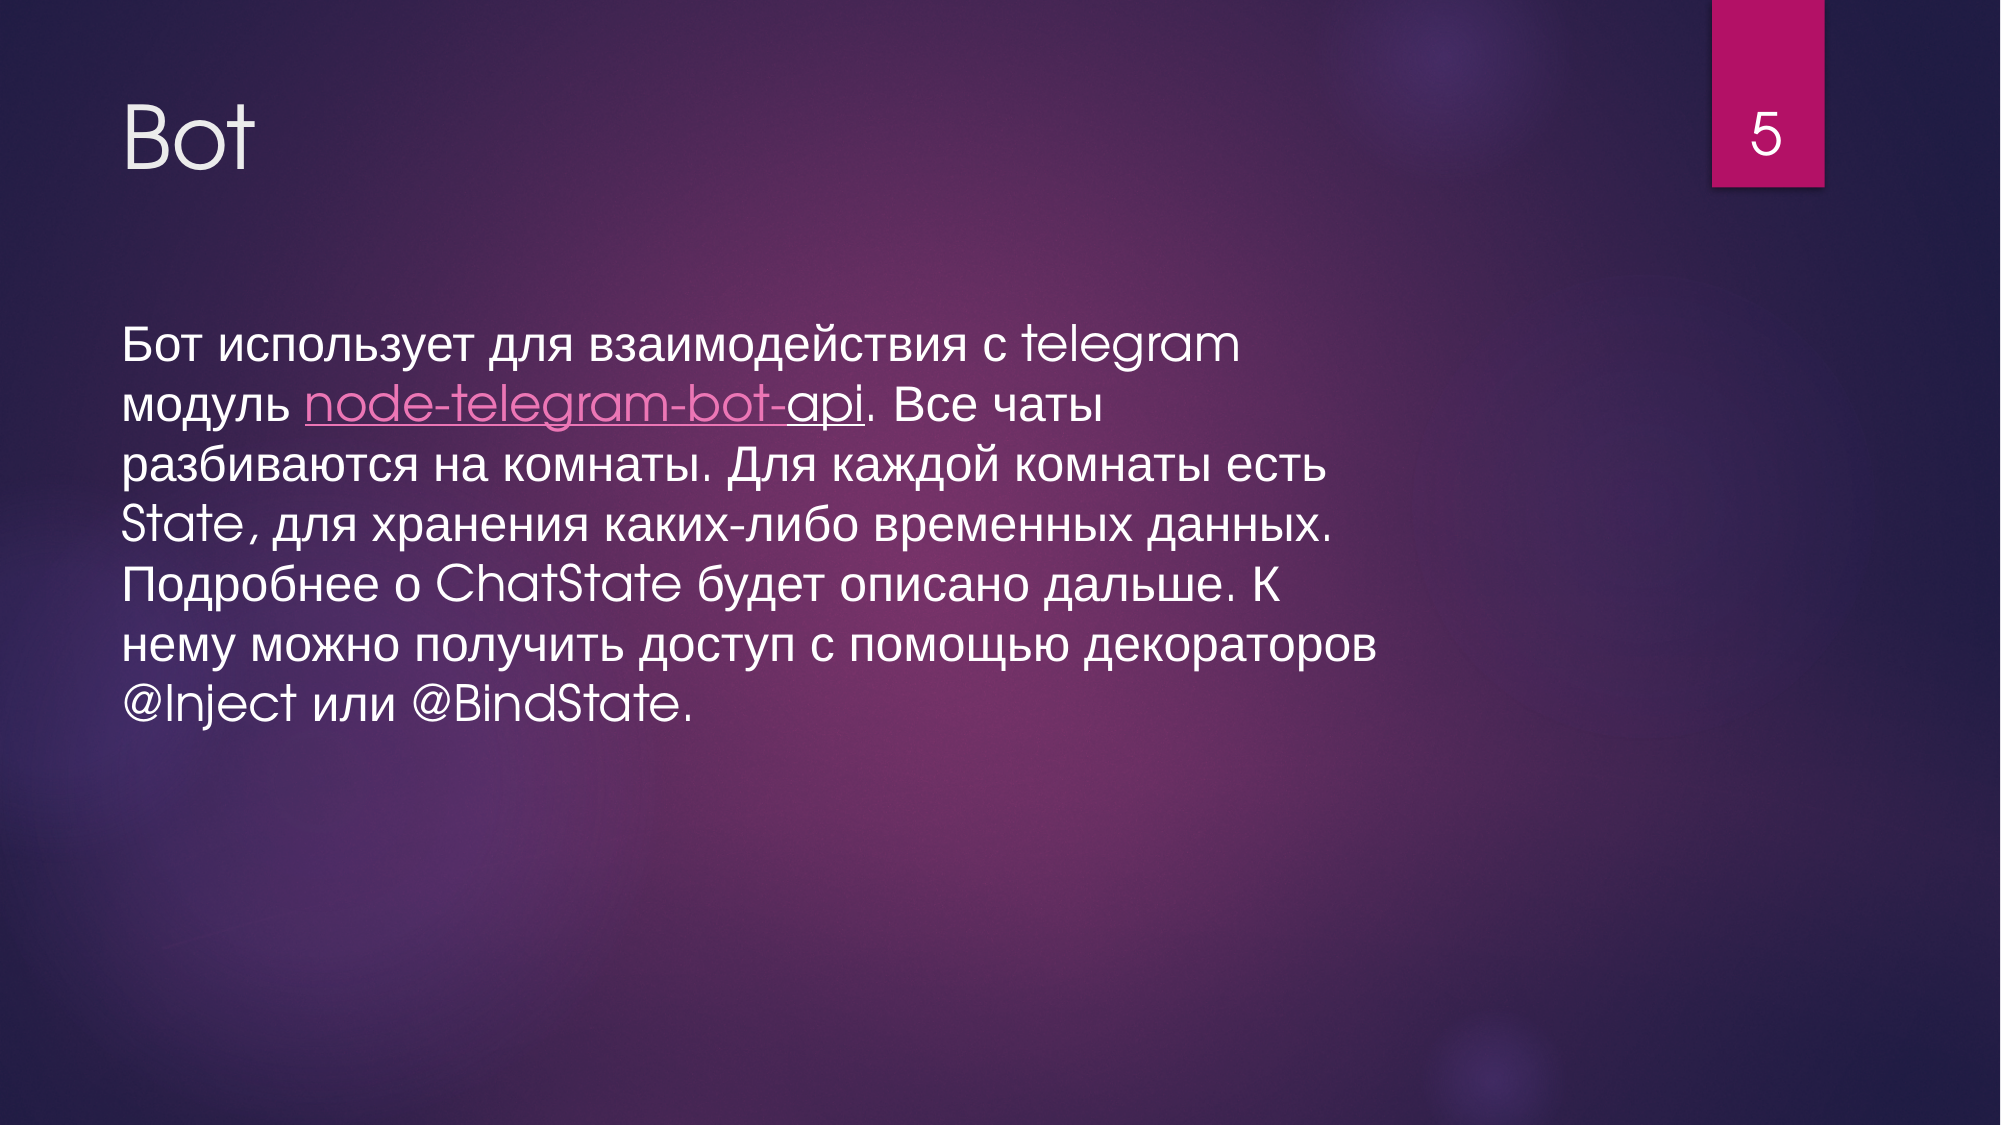

5
# Bot
Бот использует для взаимодействия с telegram модуль node-telegram-bot-api. Все чаты разбиваются на комнаты. Для каждой комнаты есть State, для хранения каких-либо временных данных. Подробнее о ChatState будет описано дальше. К нему можно получить доступ с помощью декораторов @Inject или @BindState.